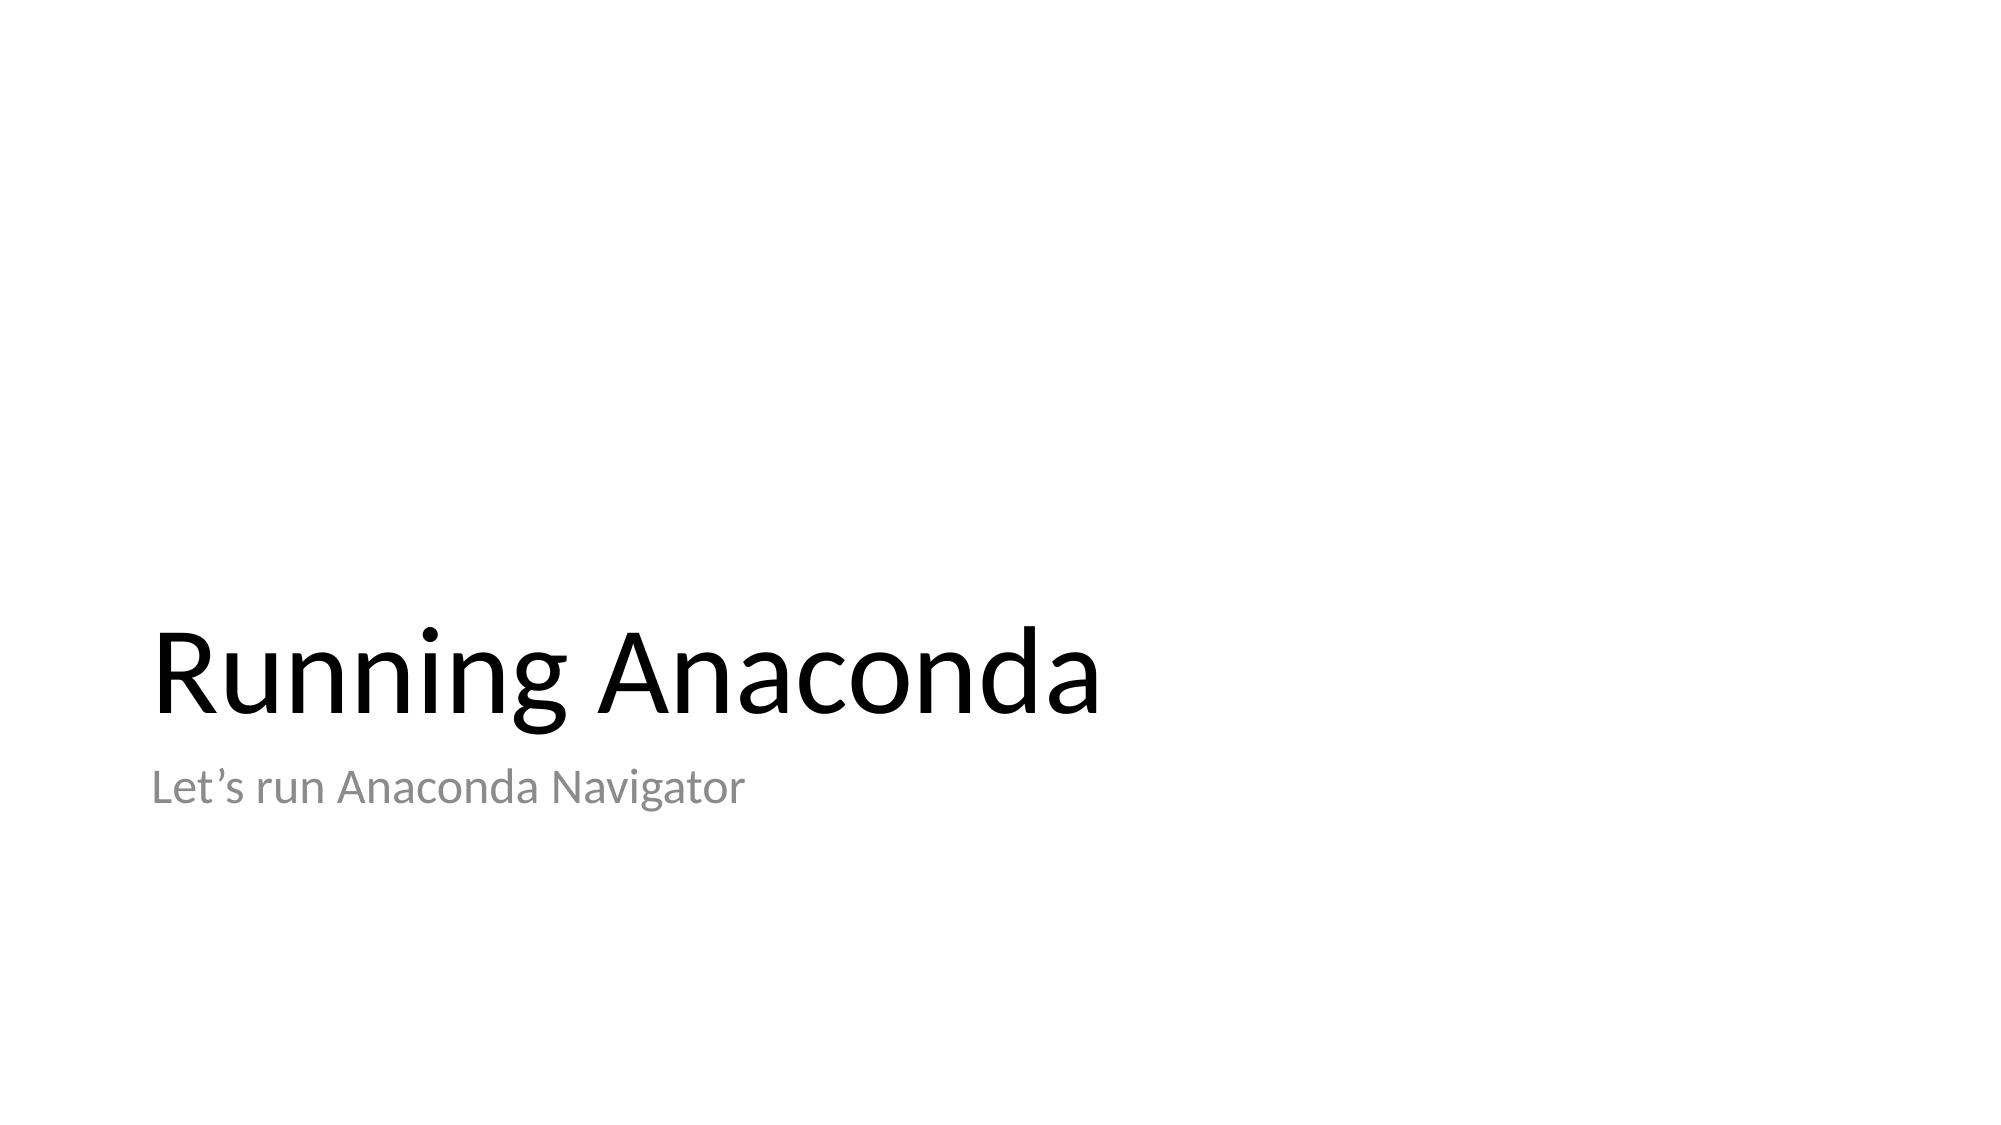

# Running Anaconda
Let’s run Anaconda Navigator